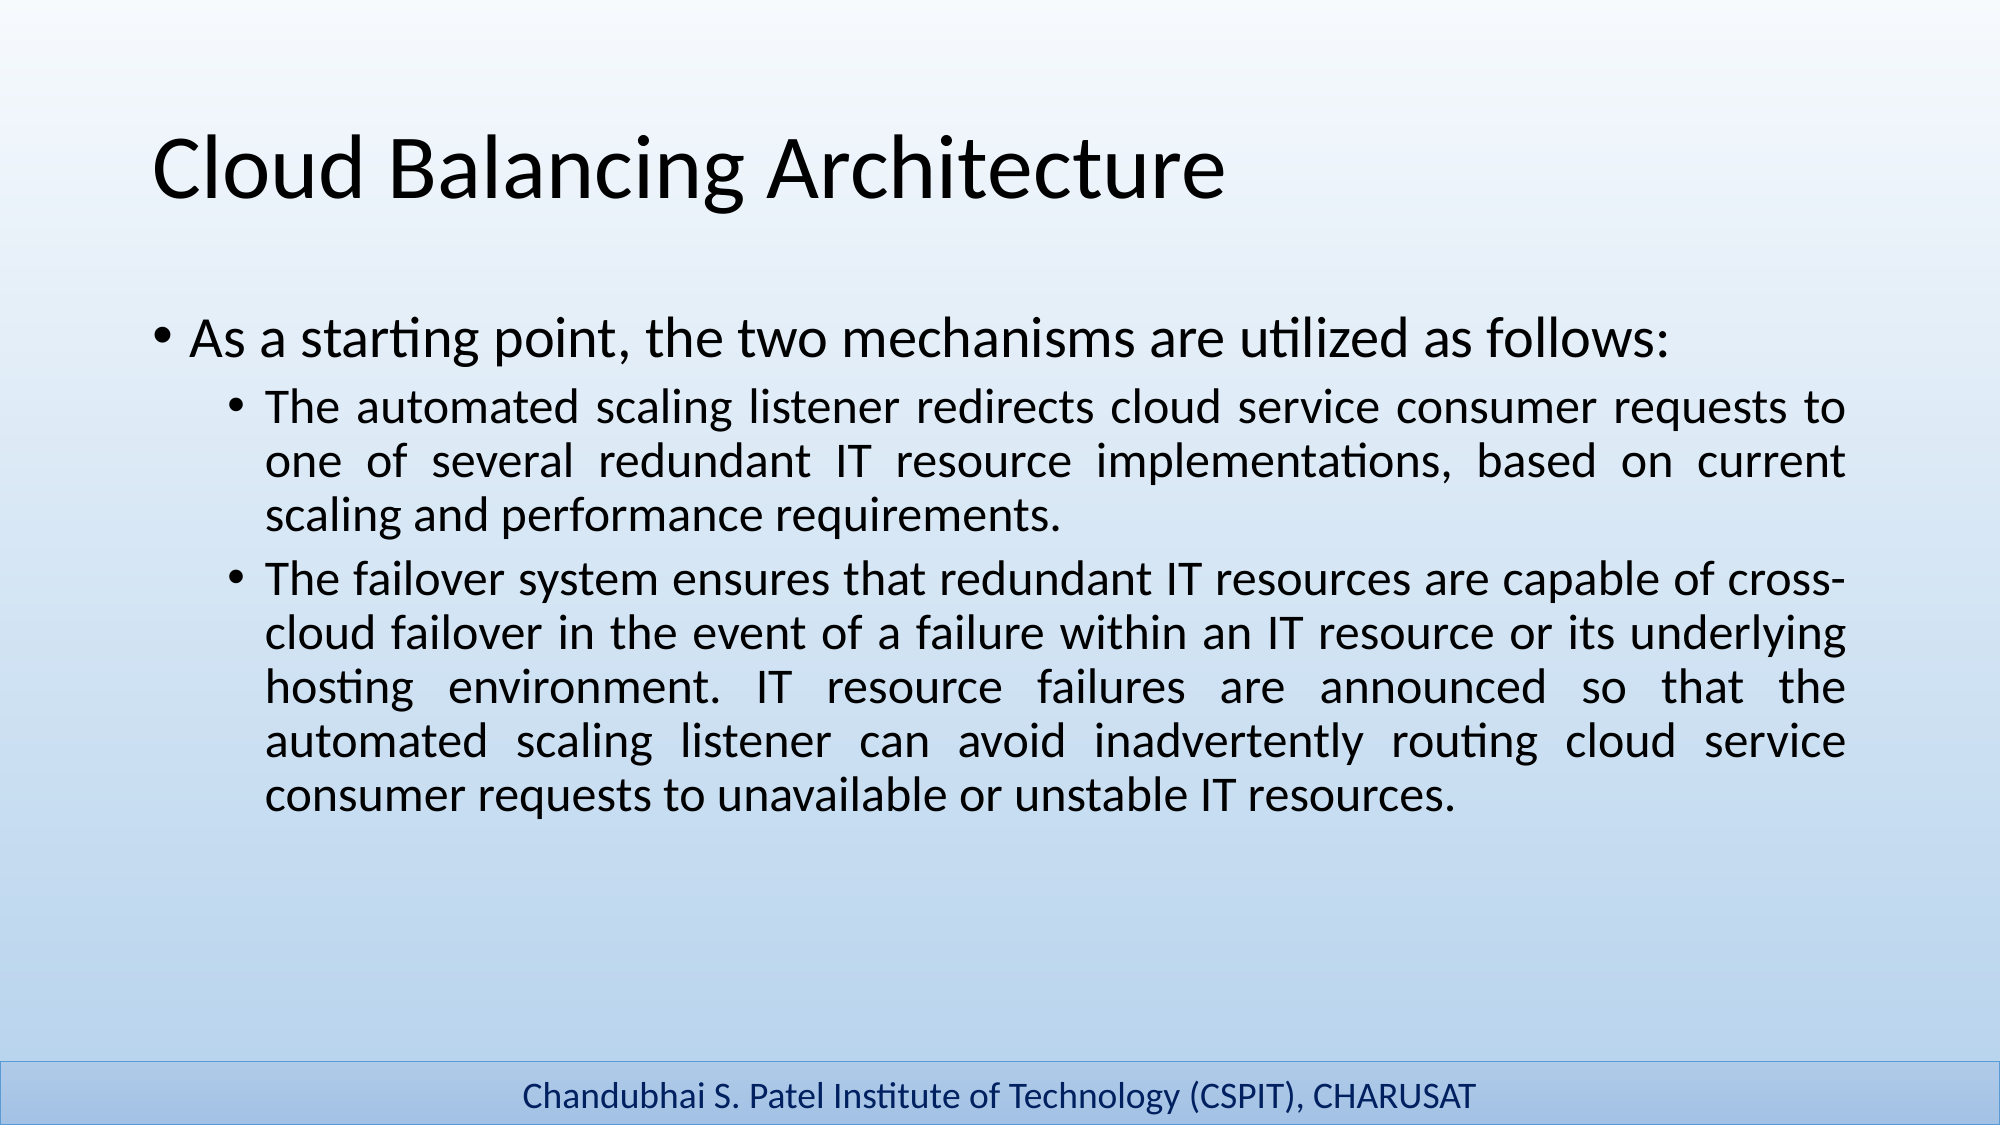

# Cloud Balancing Architecture
As a starting point, the two mechanisms are utilized as follows:
The automated scaling listener redirects cloud service consumer requests to one of several redundant IT resource implementations, based on current scaling and performance requirements.
The failover system ensures that redundant IT resources are capable of cross-cloud failover in the event of a failure within an IT resource or its underlying hosting environment. IT resource failures are announced so that the automated scaling listener can avoid inadvertently routing cloud service consumer requests to unavailable or unstable IT resources.